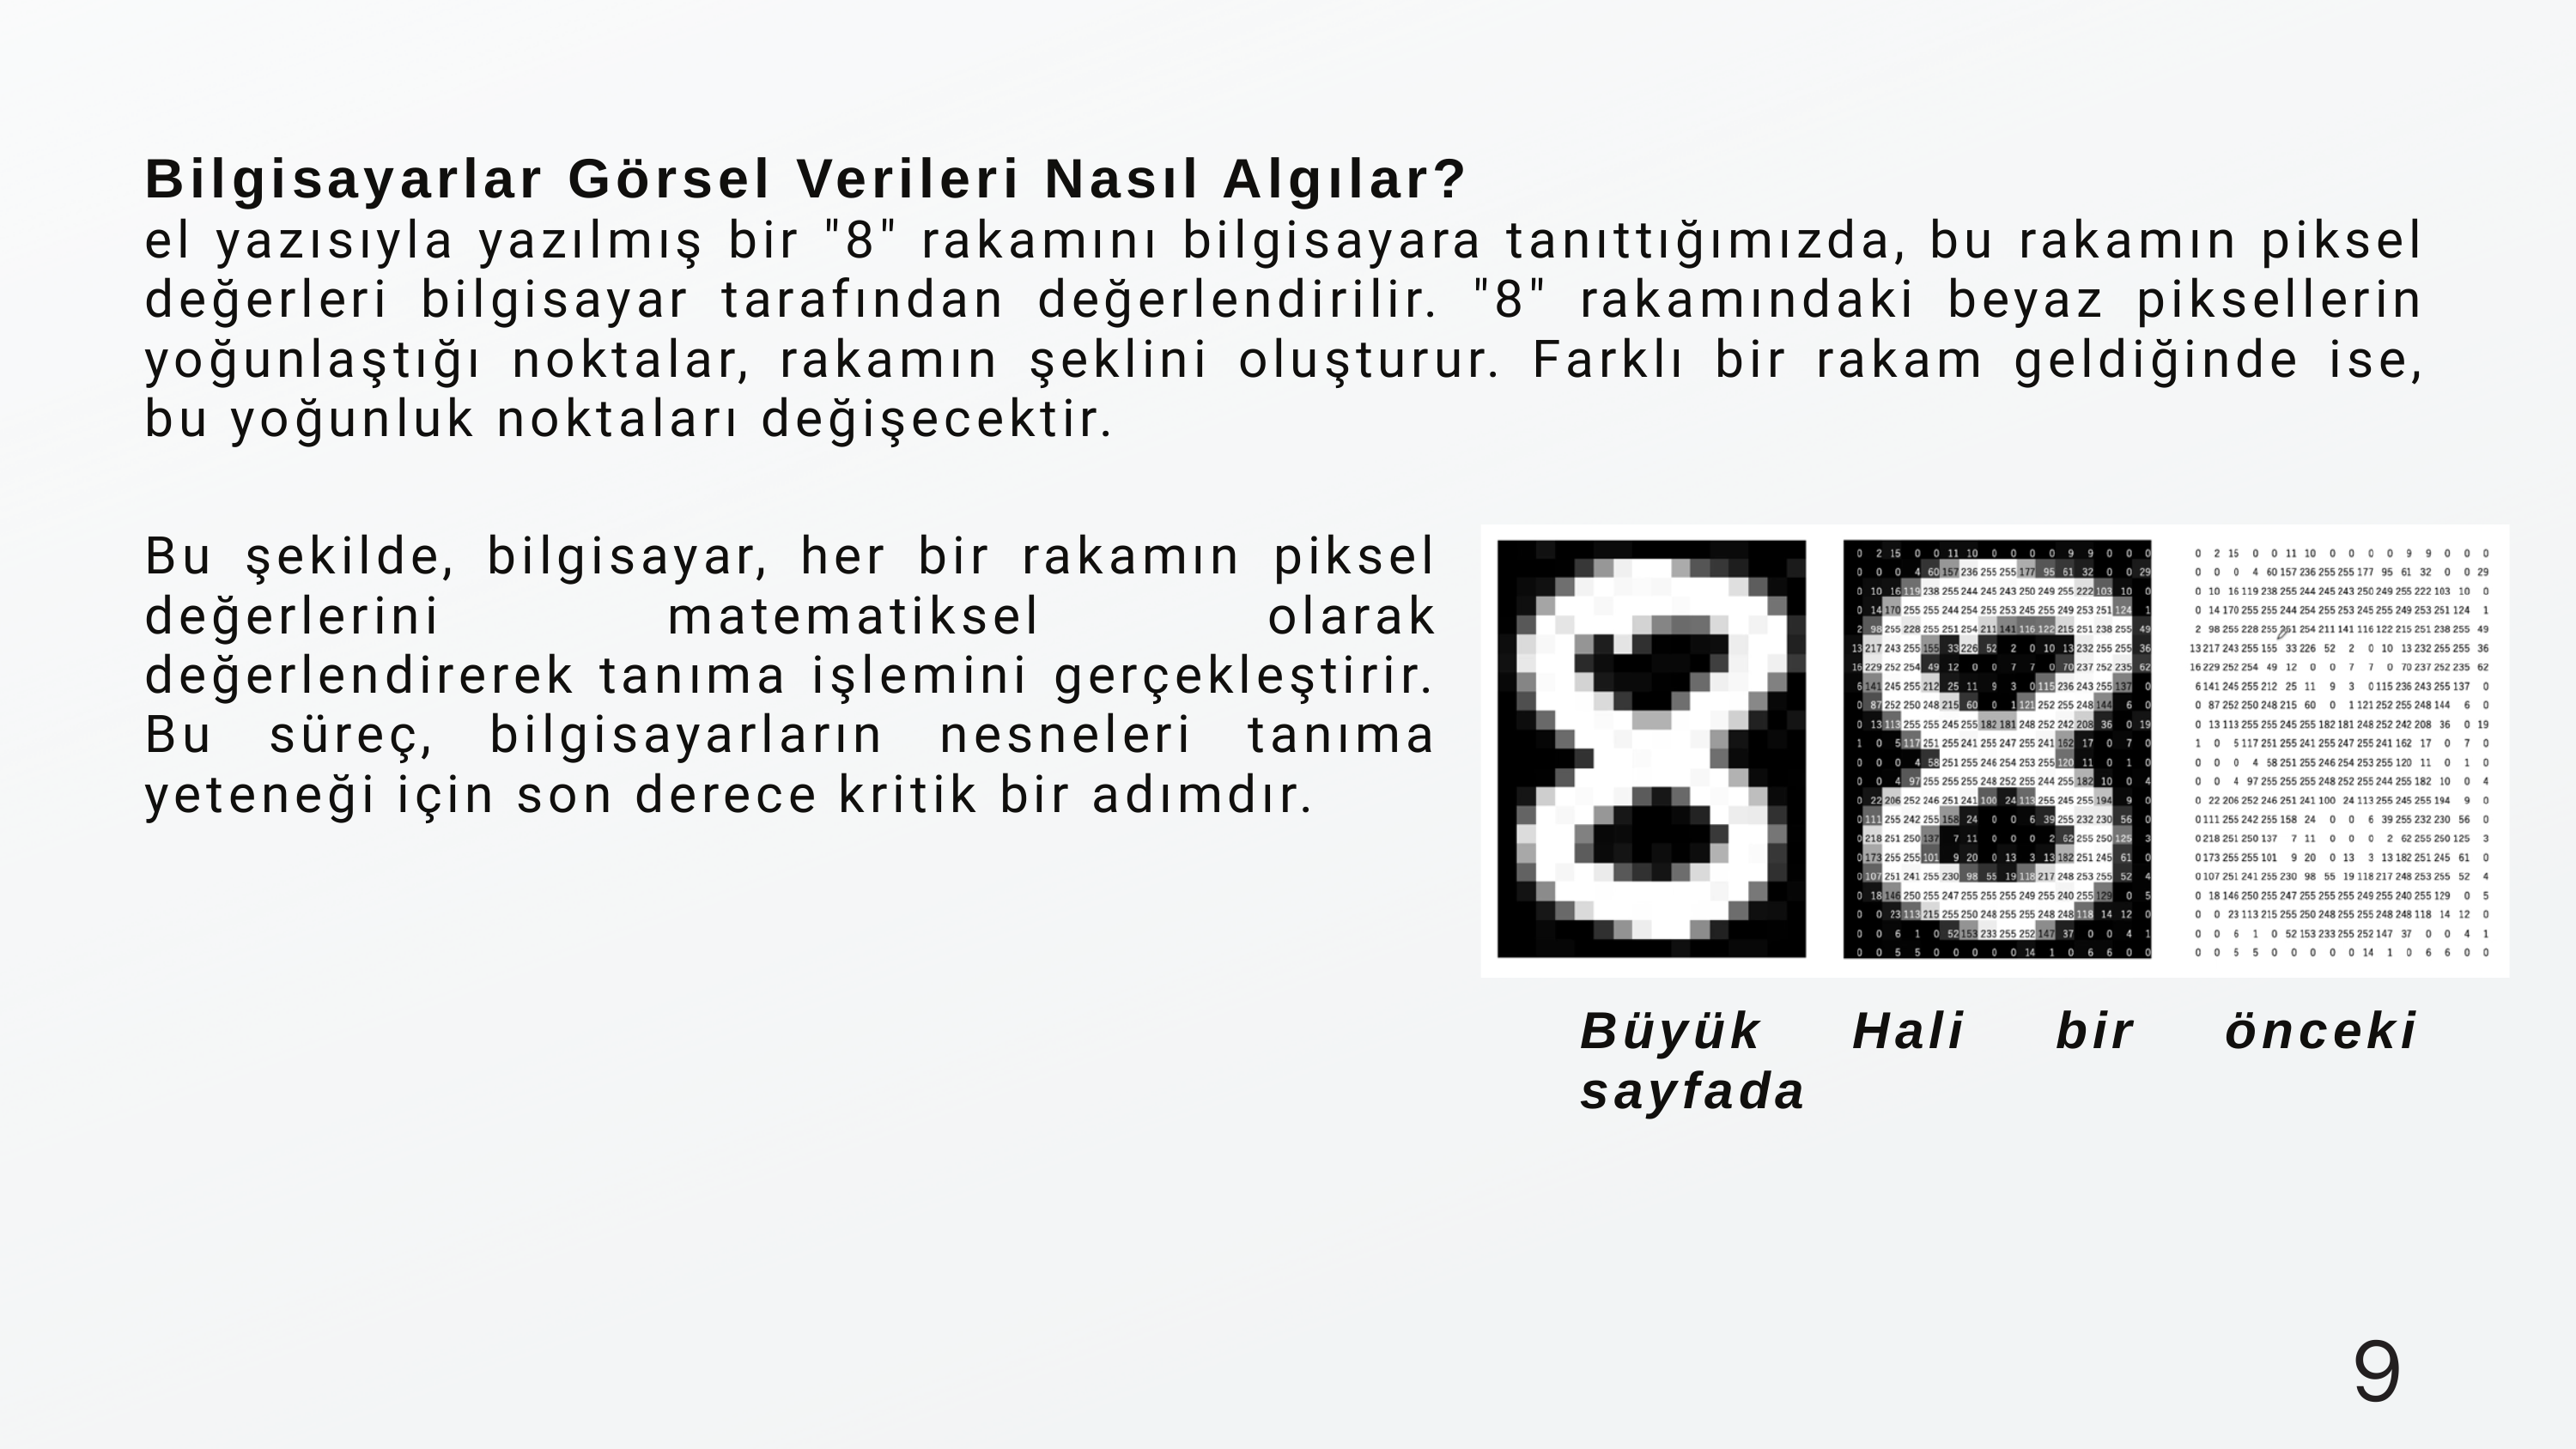

Bilgisayarlar Görsel Verileri Nasıl Algılar?
el yazısıyla yazılmış bir "8" rakamını bilgisayara tanıttığımızda, bu rakamın piksel değerleri bilgisayar tarafından değerlendirilir. "8" rakamındaki beyaz piksellerin yoğunlaştığı noktalar, rakamın şeklini oluşturur. Farklı bir rakam geldiğinde ise, bu yoğunluk noktaları değişecektir.
Bu şekilde, bilgisayar, her bir rakamın piksel değerlerini matematiksel olarak değerlendirerek tanıma işlemini gerçekleştirir. Bu süreç, bilgisayarların nesneleri tanıma yeteneği için son derece kritik bir adımdır.

Büyük Hali bir önceki sayfada
9